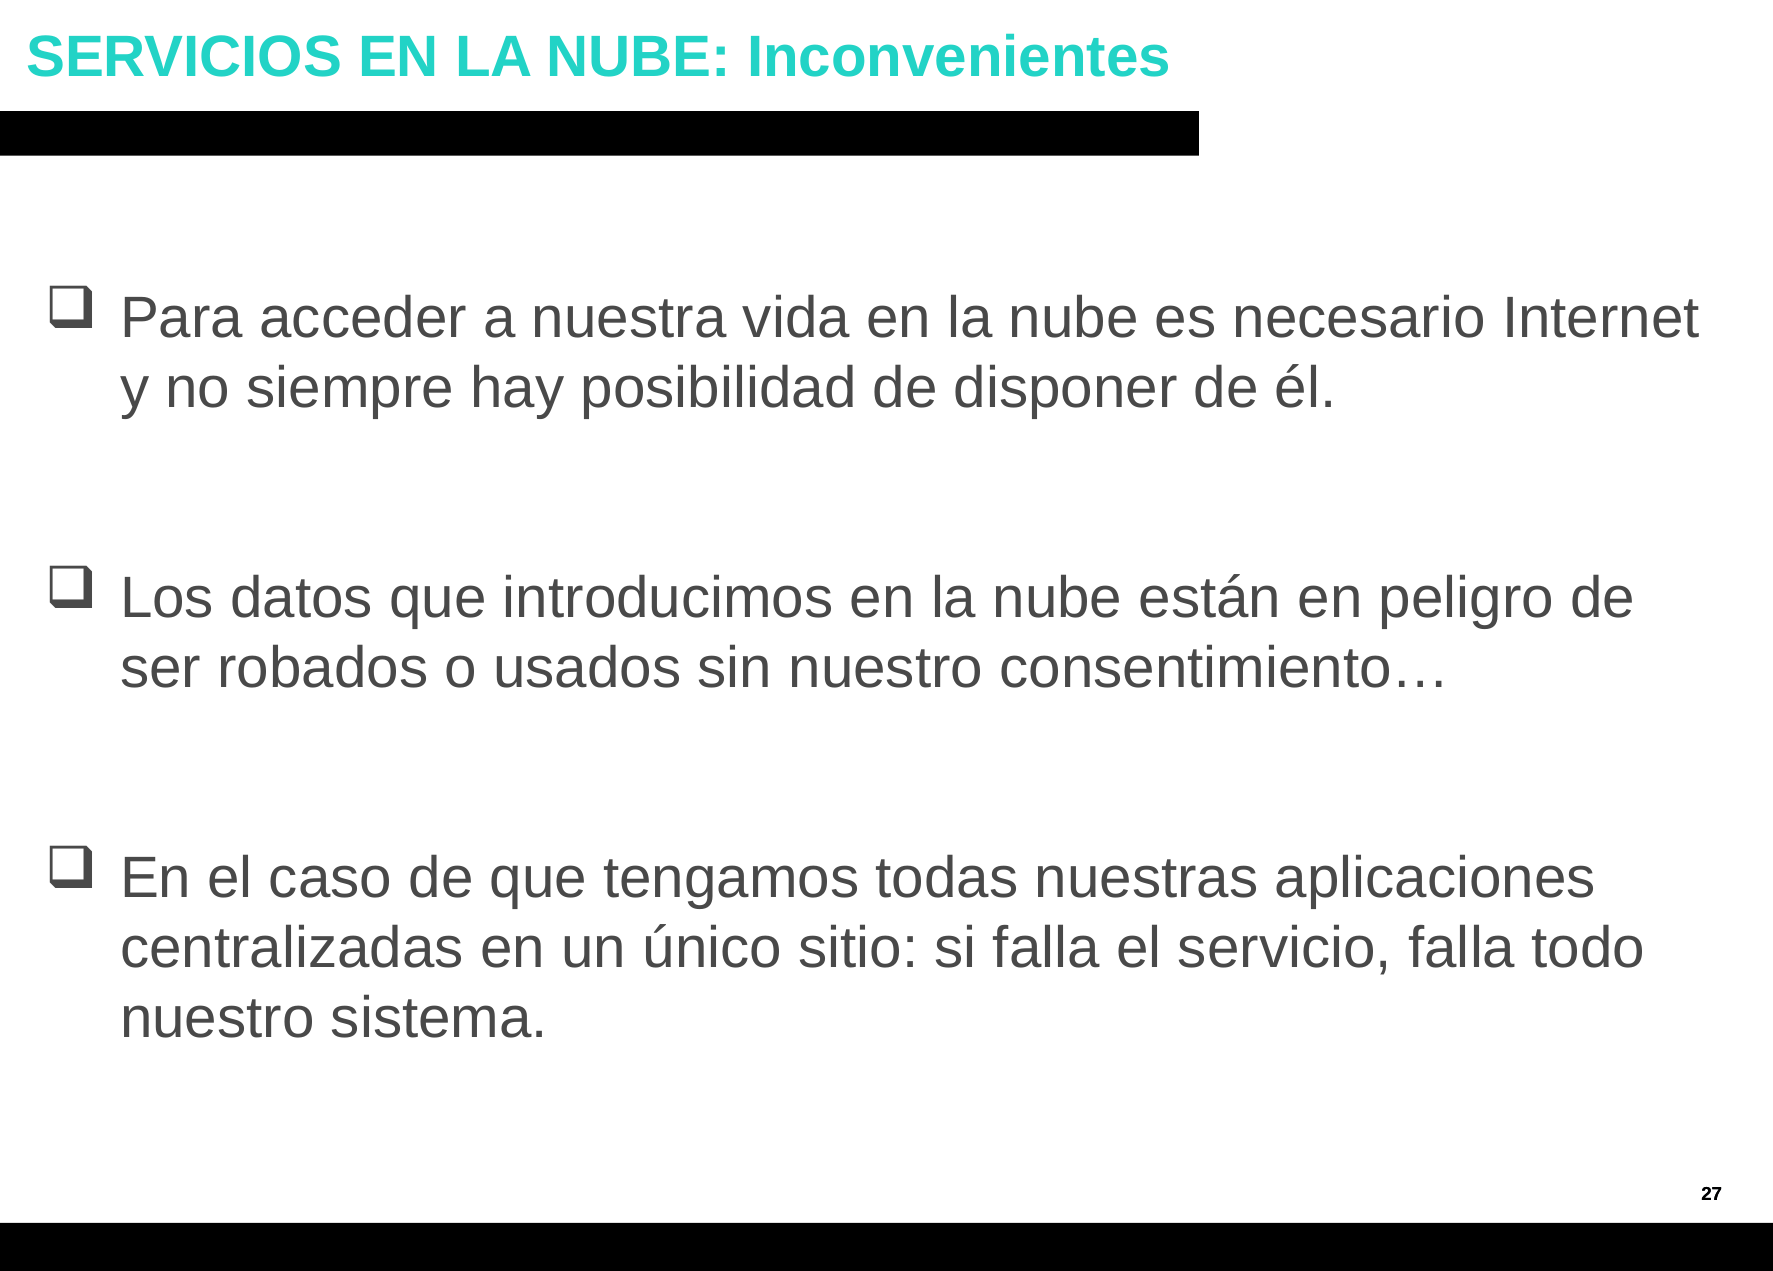

# SERVICIOS EN LA NUBE: Inconvenientes

Para acceder a nuestra vida en la nube es necesario Internet y no siempre hay posibilidad de disponer de él.

Los datos que introducimos en la nube están en peligro de ser robados o usados sin nuestro consentimiento…

En el caso de que tengamos todas nuestras aplicaciones centralizadas en un único sitio: si falla el servicio, falla todo nuestro sistema.
27